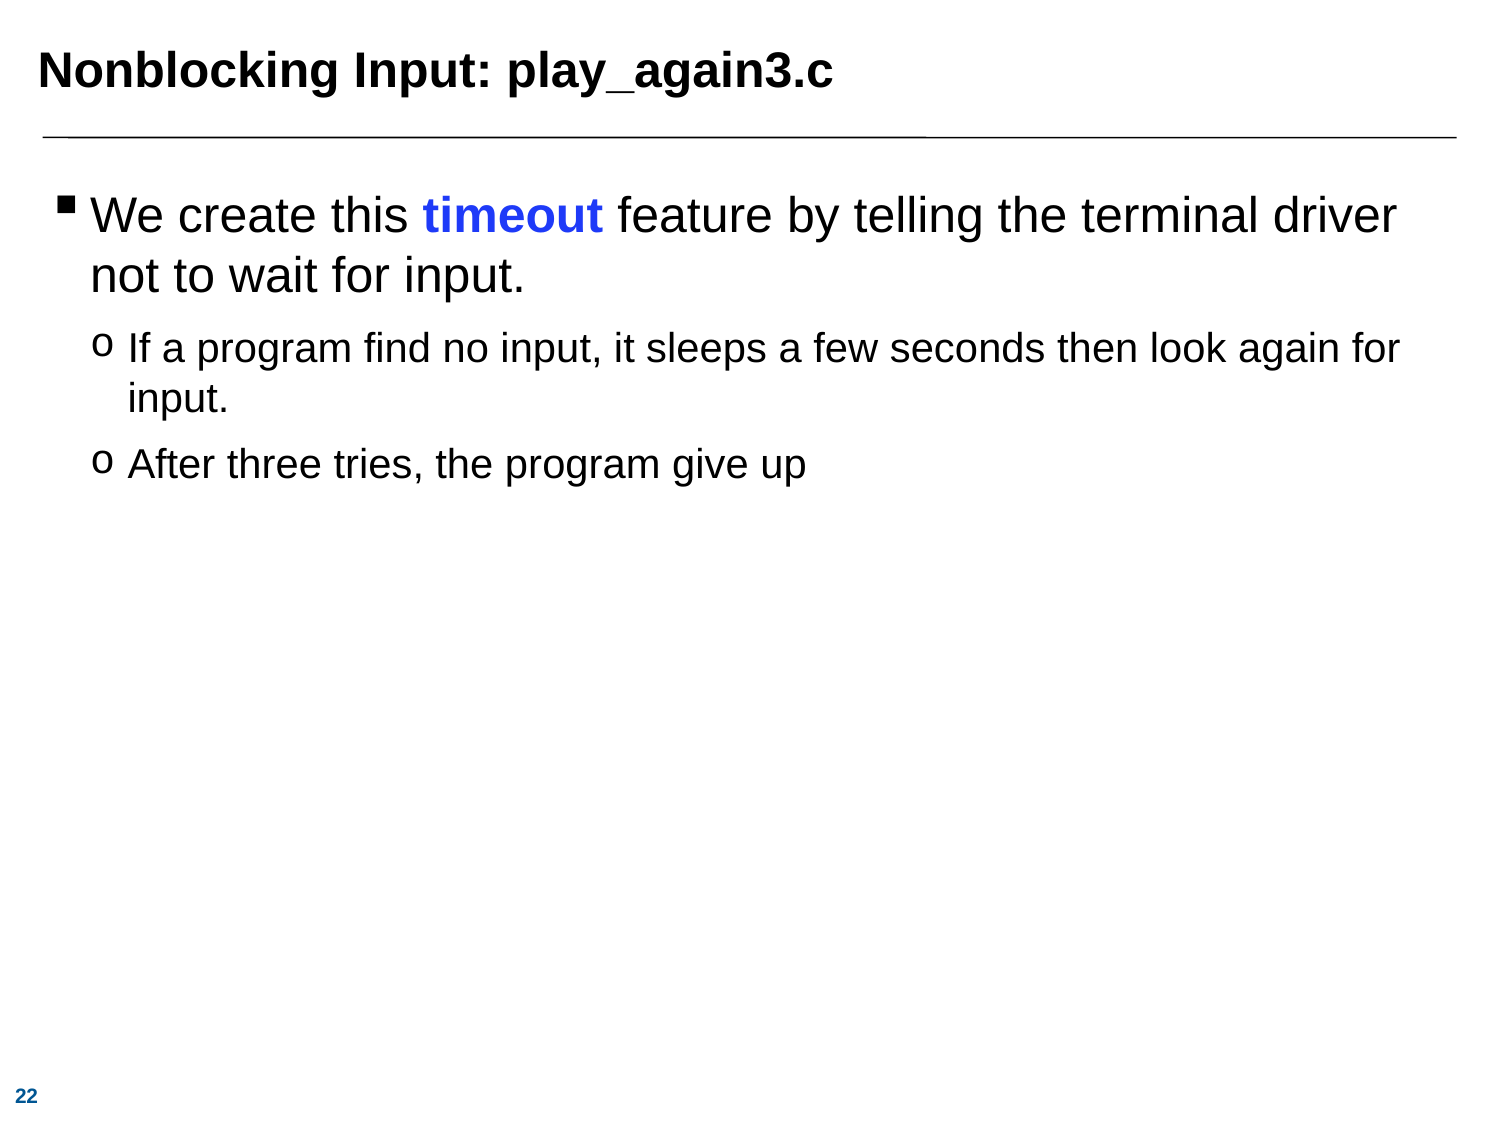

# Nonblocking Input: play_again3.c
We create this timeout feature by telling the terminal driver not to wait for input.
If a program find no input, it sleeps a few seconds then look again for input.
After three tries, the program give up

22